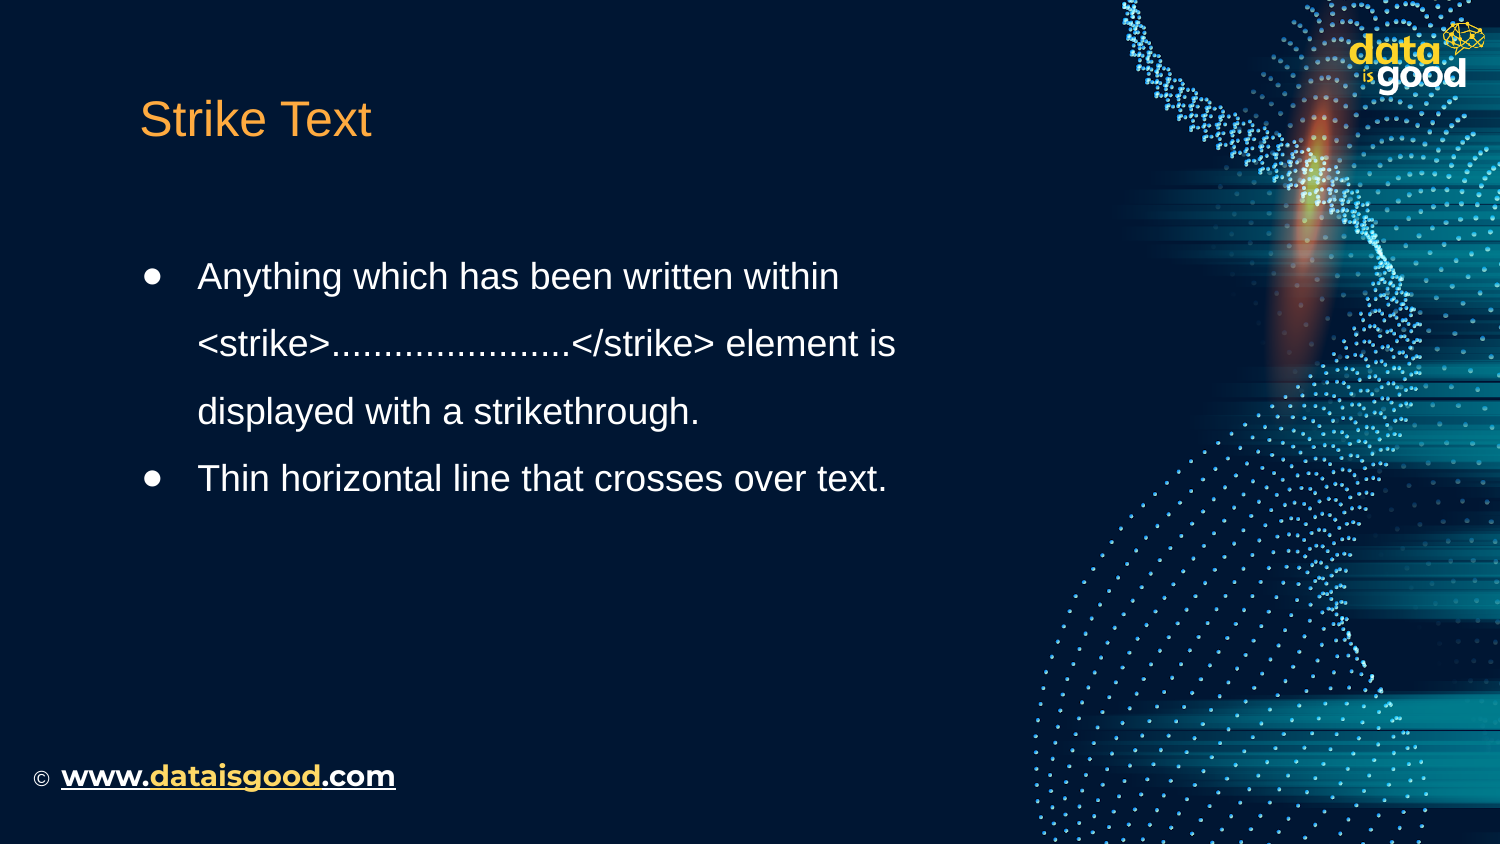

# Strike Text
Anything which has been written within <strike>.......................</strike> element is displayed with a strikethrough.
Thin horizontal line that crosses over text.